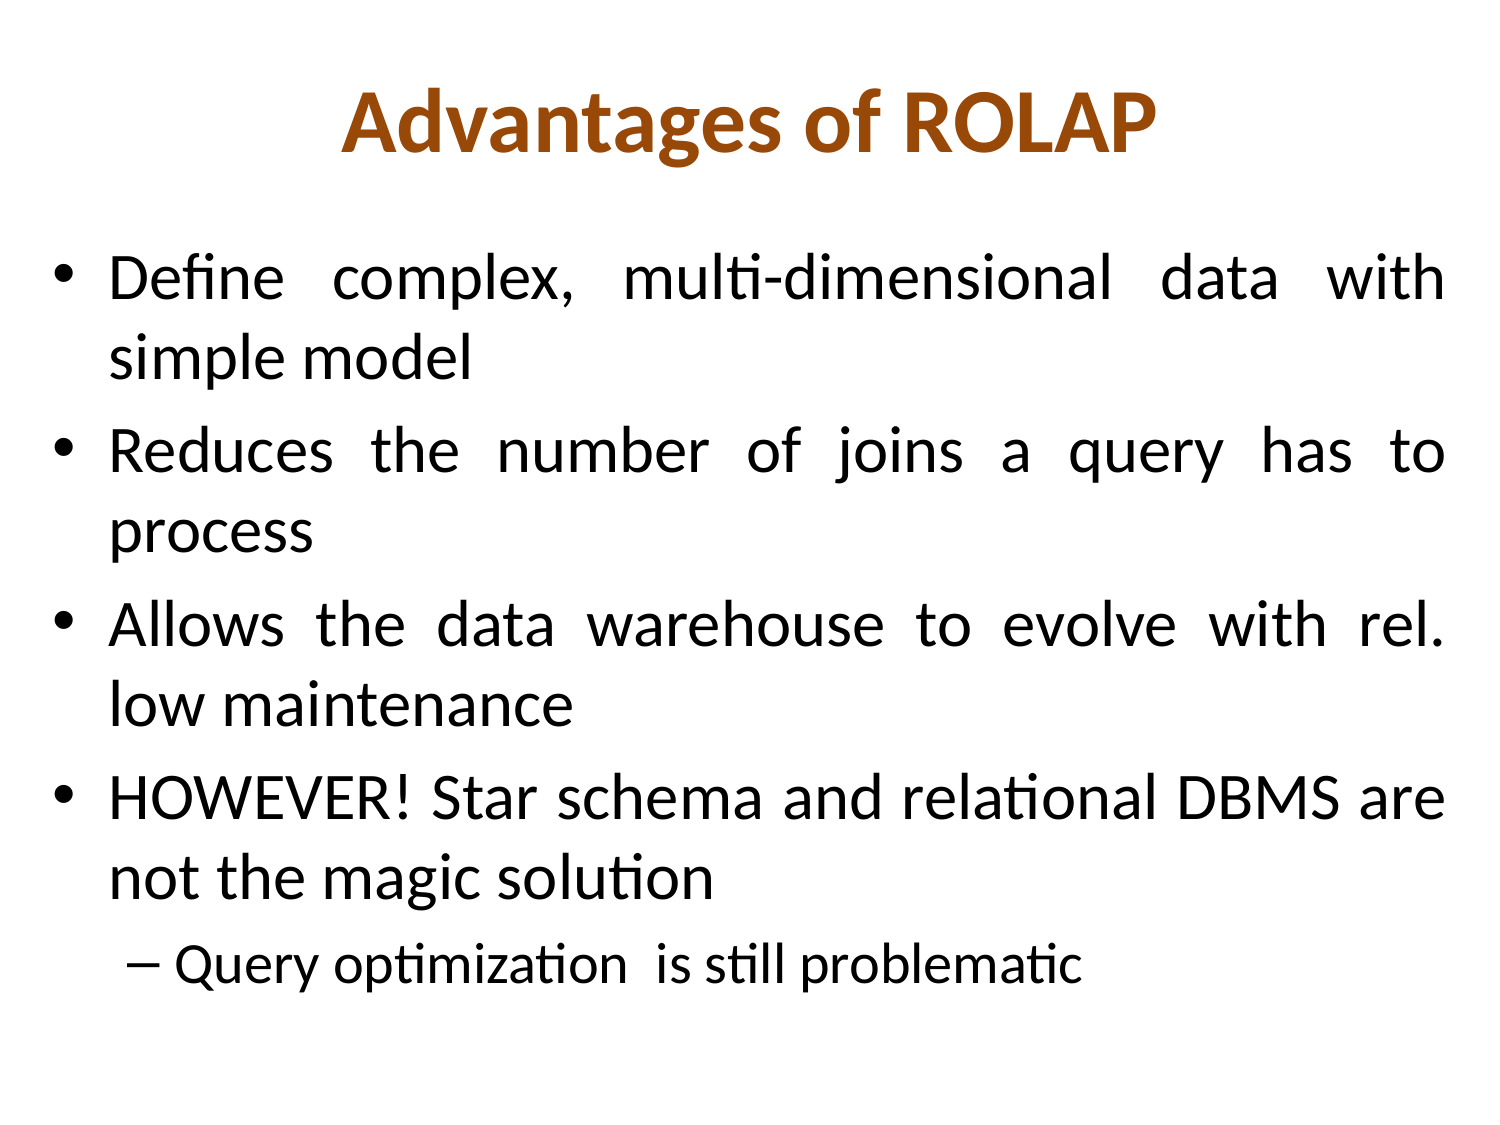

# Advantages of ROLAP
Define complex, multi-dimensional data with simple model
Reduces the number of joins a query has to process
Allows the data warehouse to evolve with rel. low maintenance
HOWEVER! Star schema and relational DBMS are not the magic solution
Query optimization  is still problematic